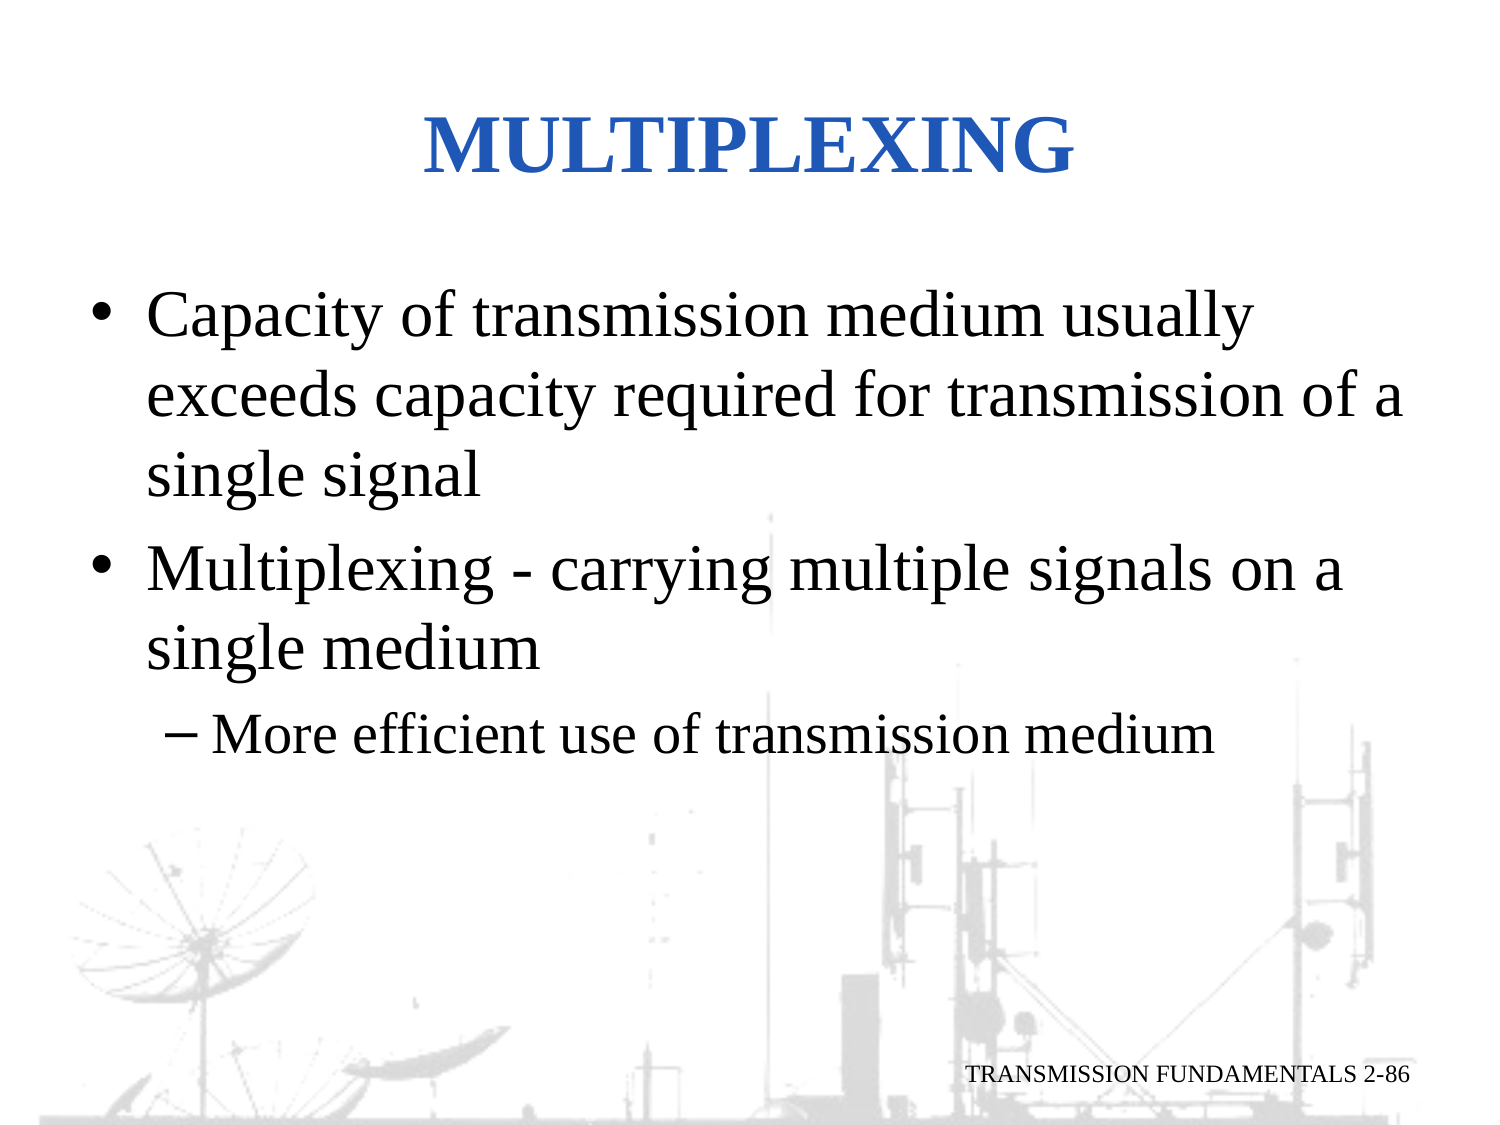

# Multiplexing
Capacity of transmission medium usually exceeds capacity required for transmission of a single signal
Multiplexing - carrying multiple signals on a single medium
More efficient use of transmission medium
TRANSMISSION FUNDAMENTALS 2-86